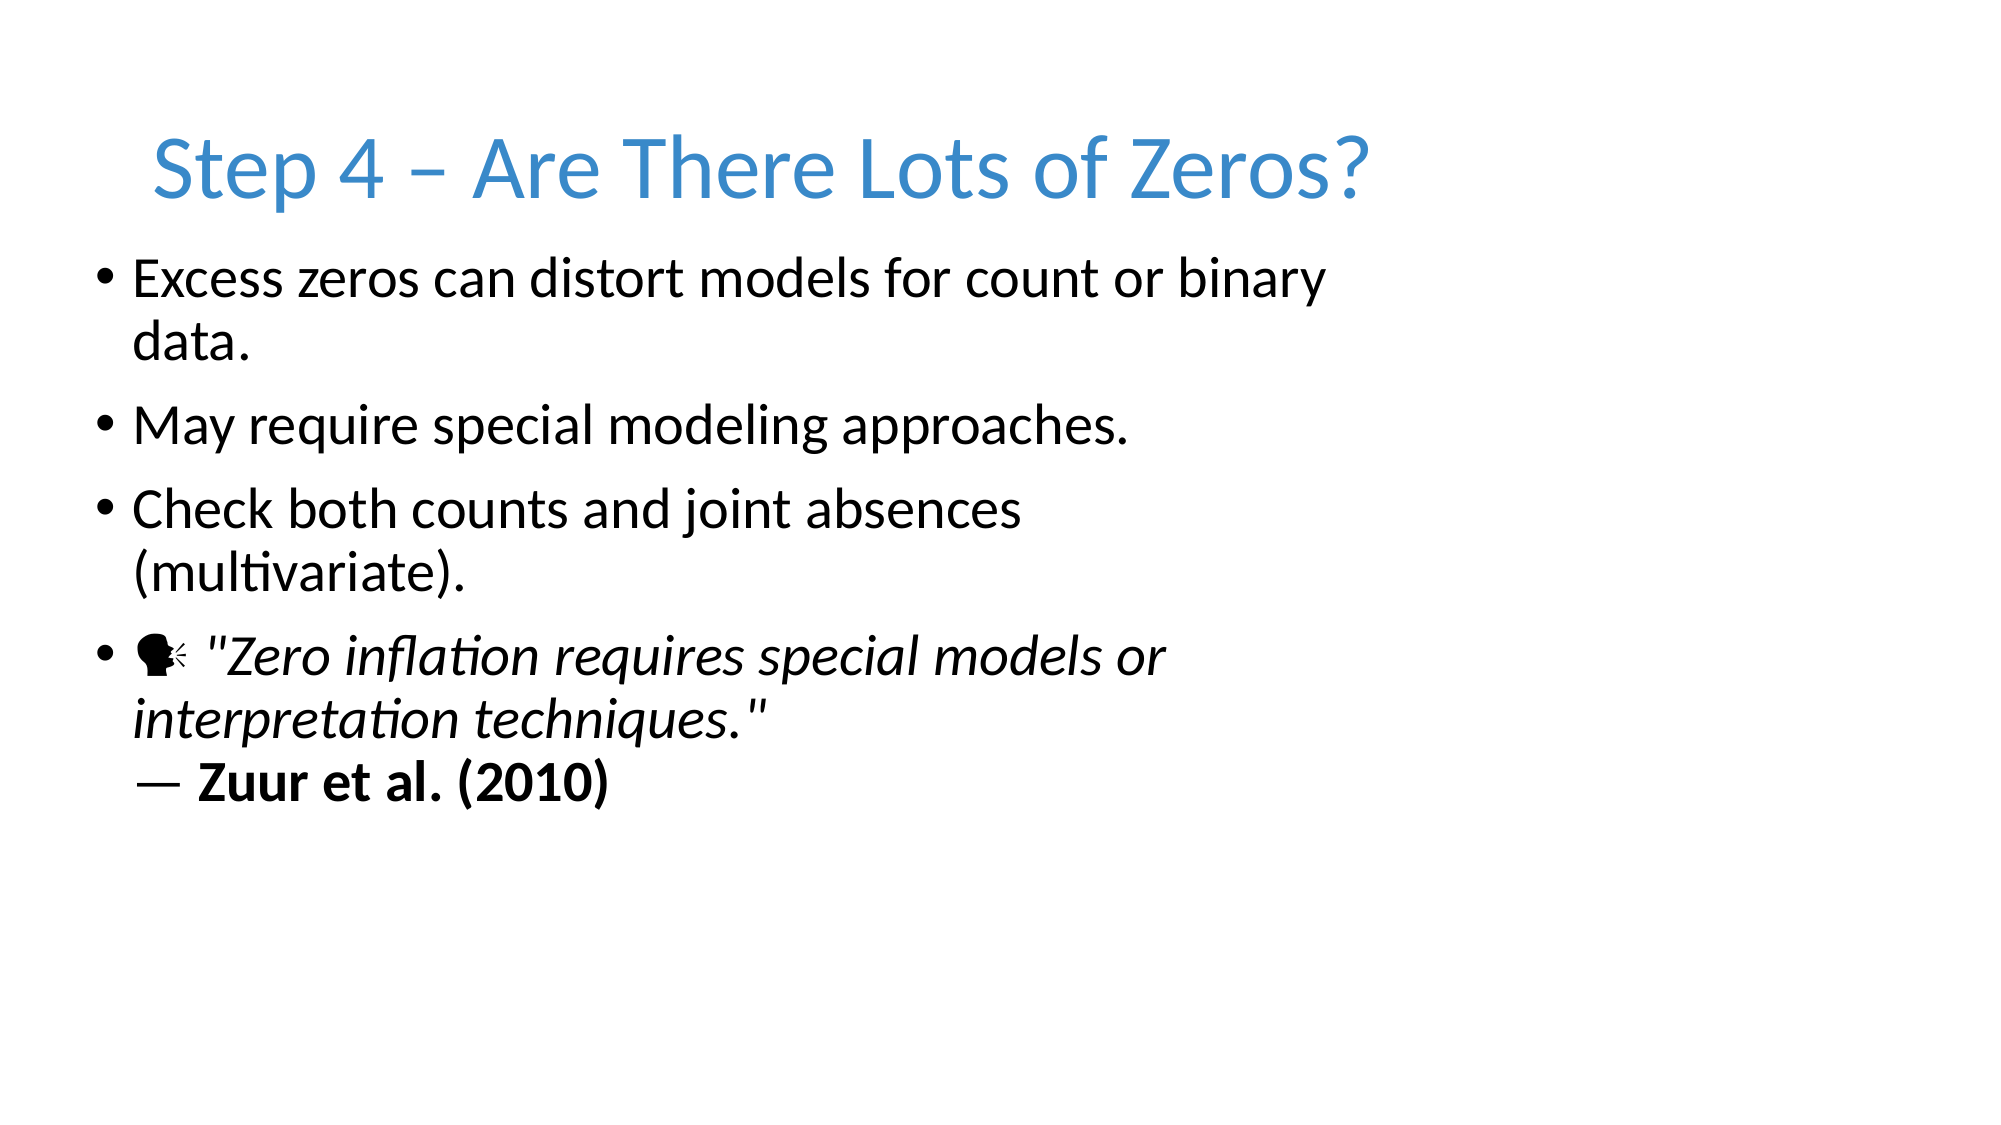

# Step 4 – Are There Lots of Zeros?
Excess zeros can distort models for count or binary data.
May require special modeling approaches.
Check both counts and joint absences (multivariate).
🗣 "Zero inflation requires special models or interpretation techniques."
— Zuur et al. (2010)